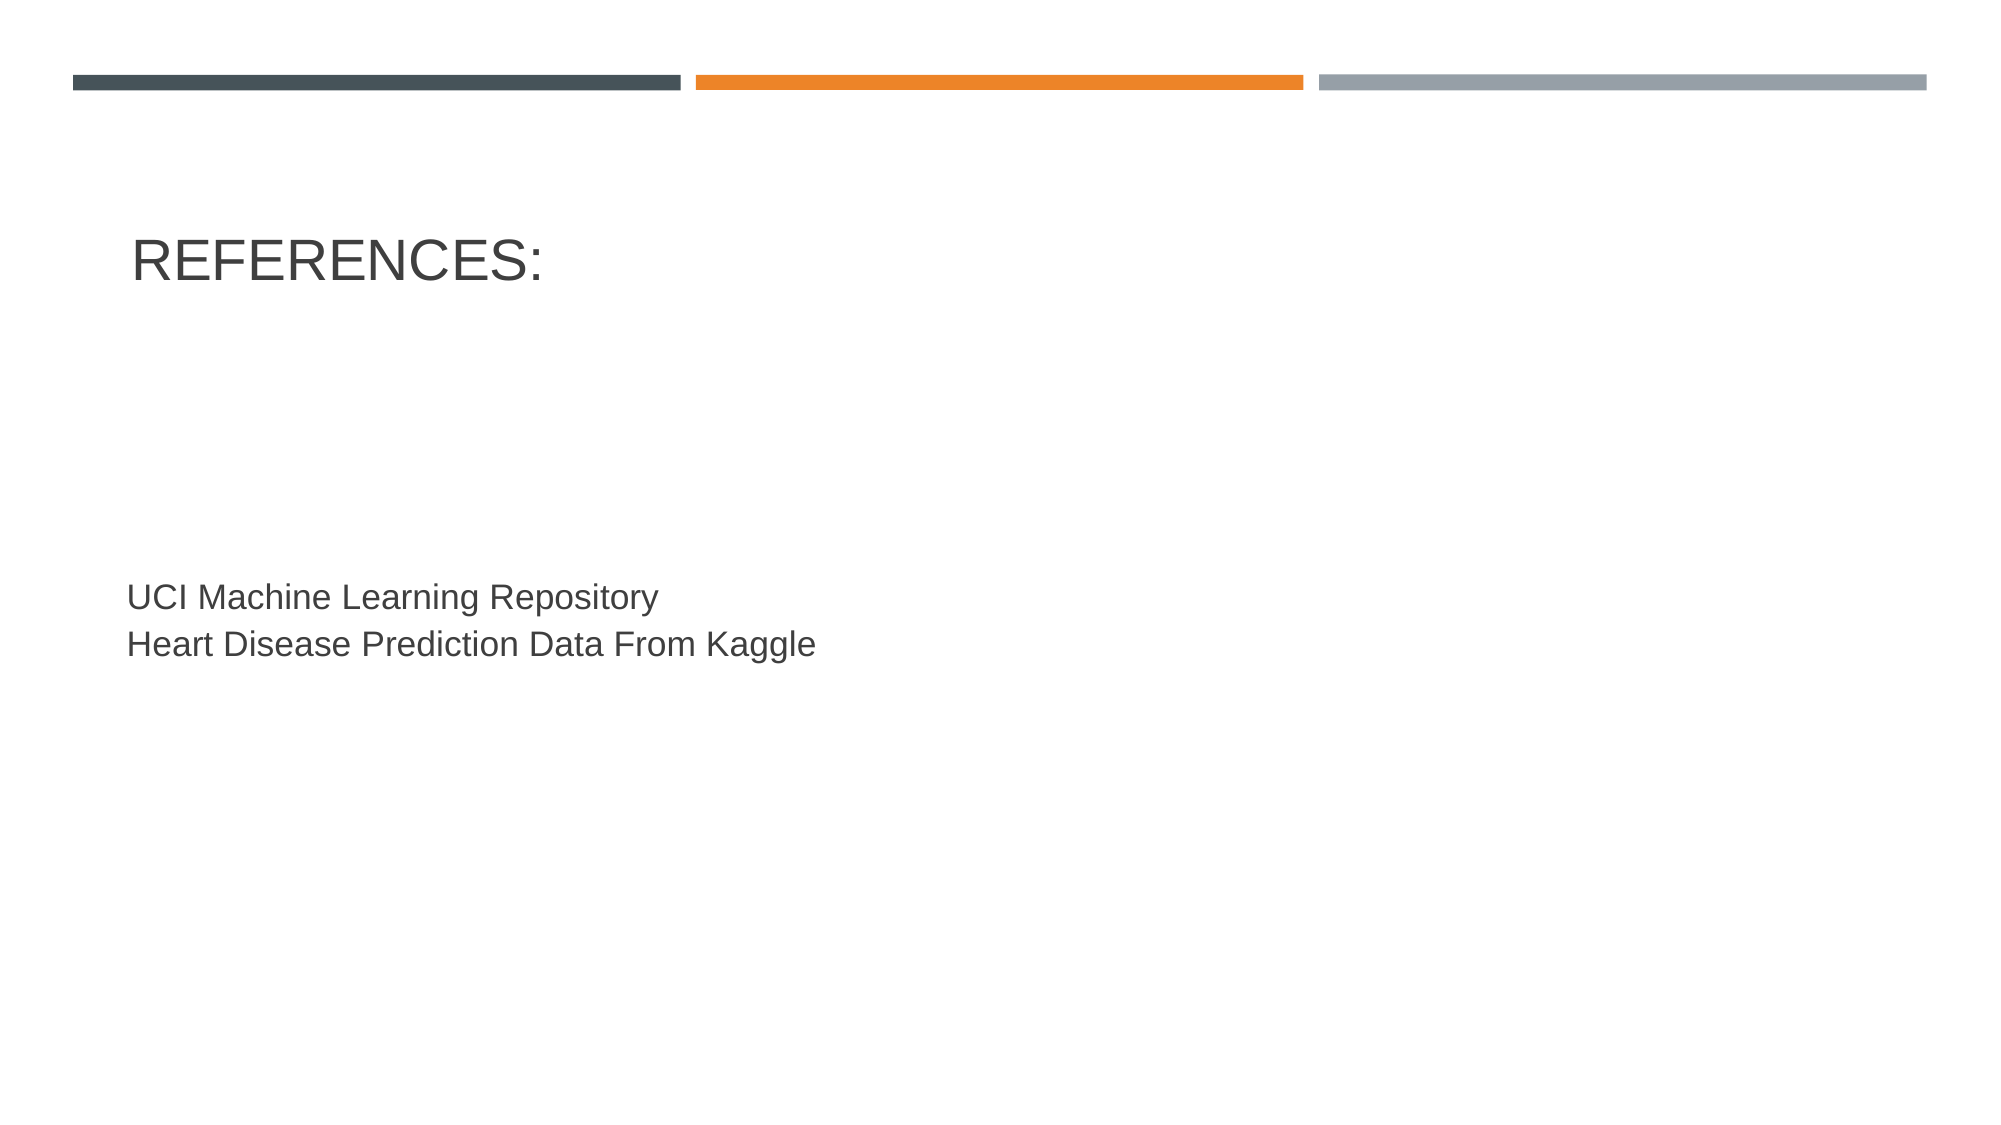

# REFERENCES:
UCI Machine Learning Repository
Heart Disease Prediction Data From Kaggle